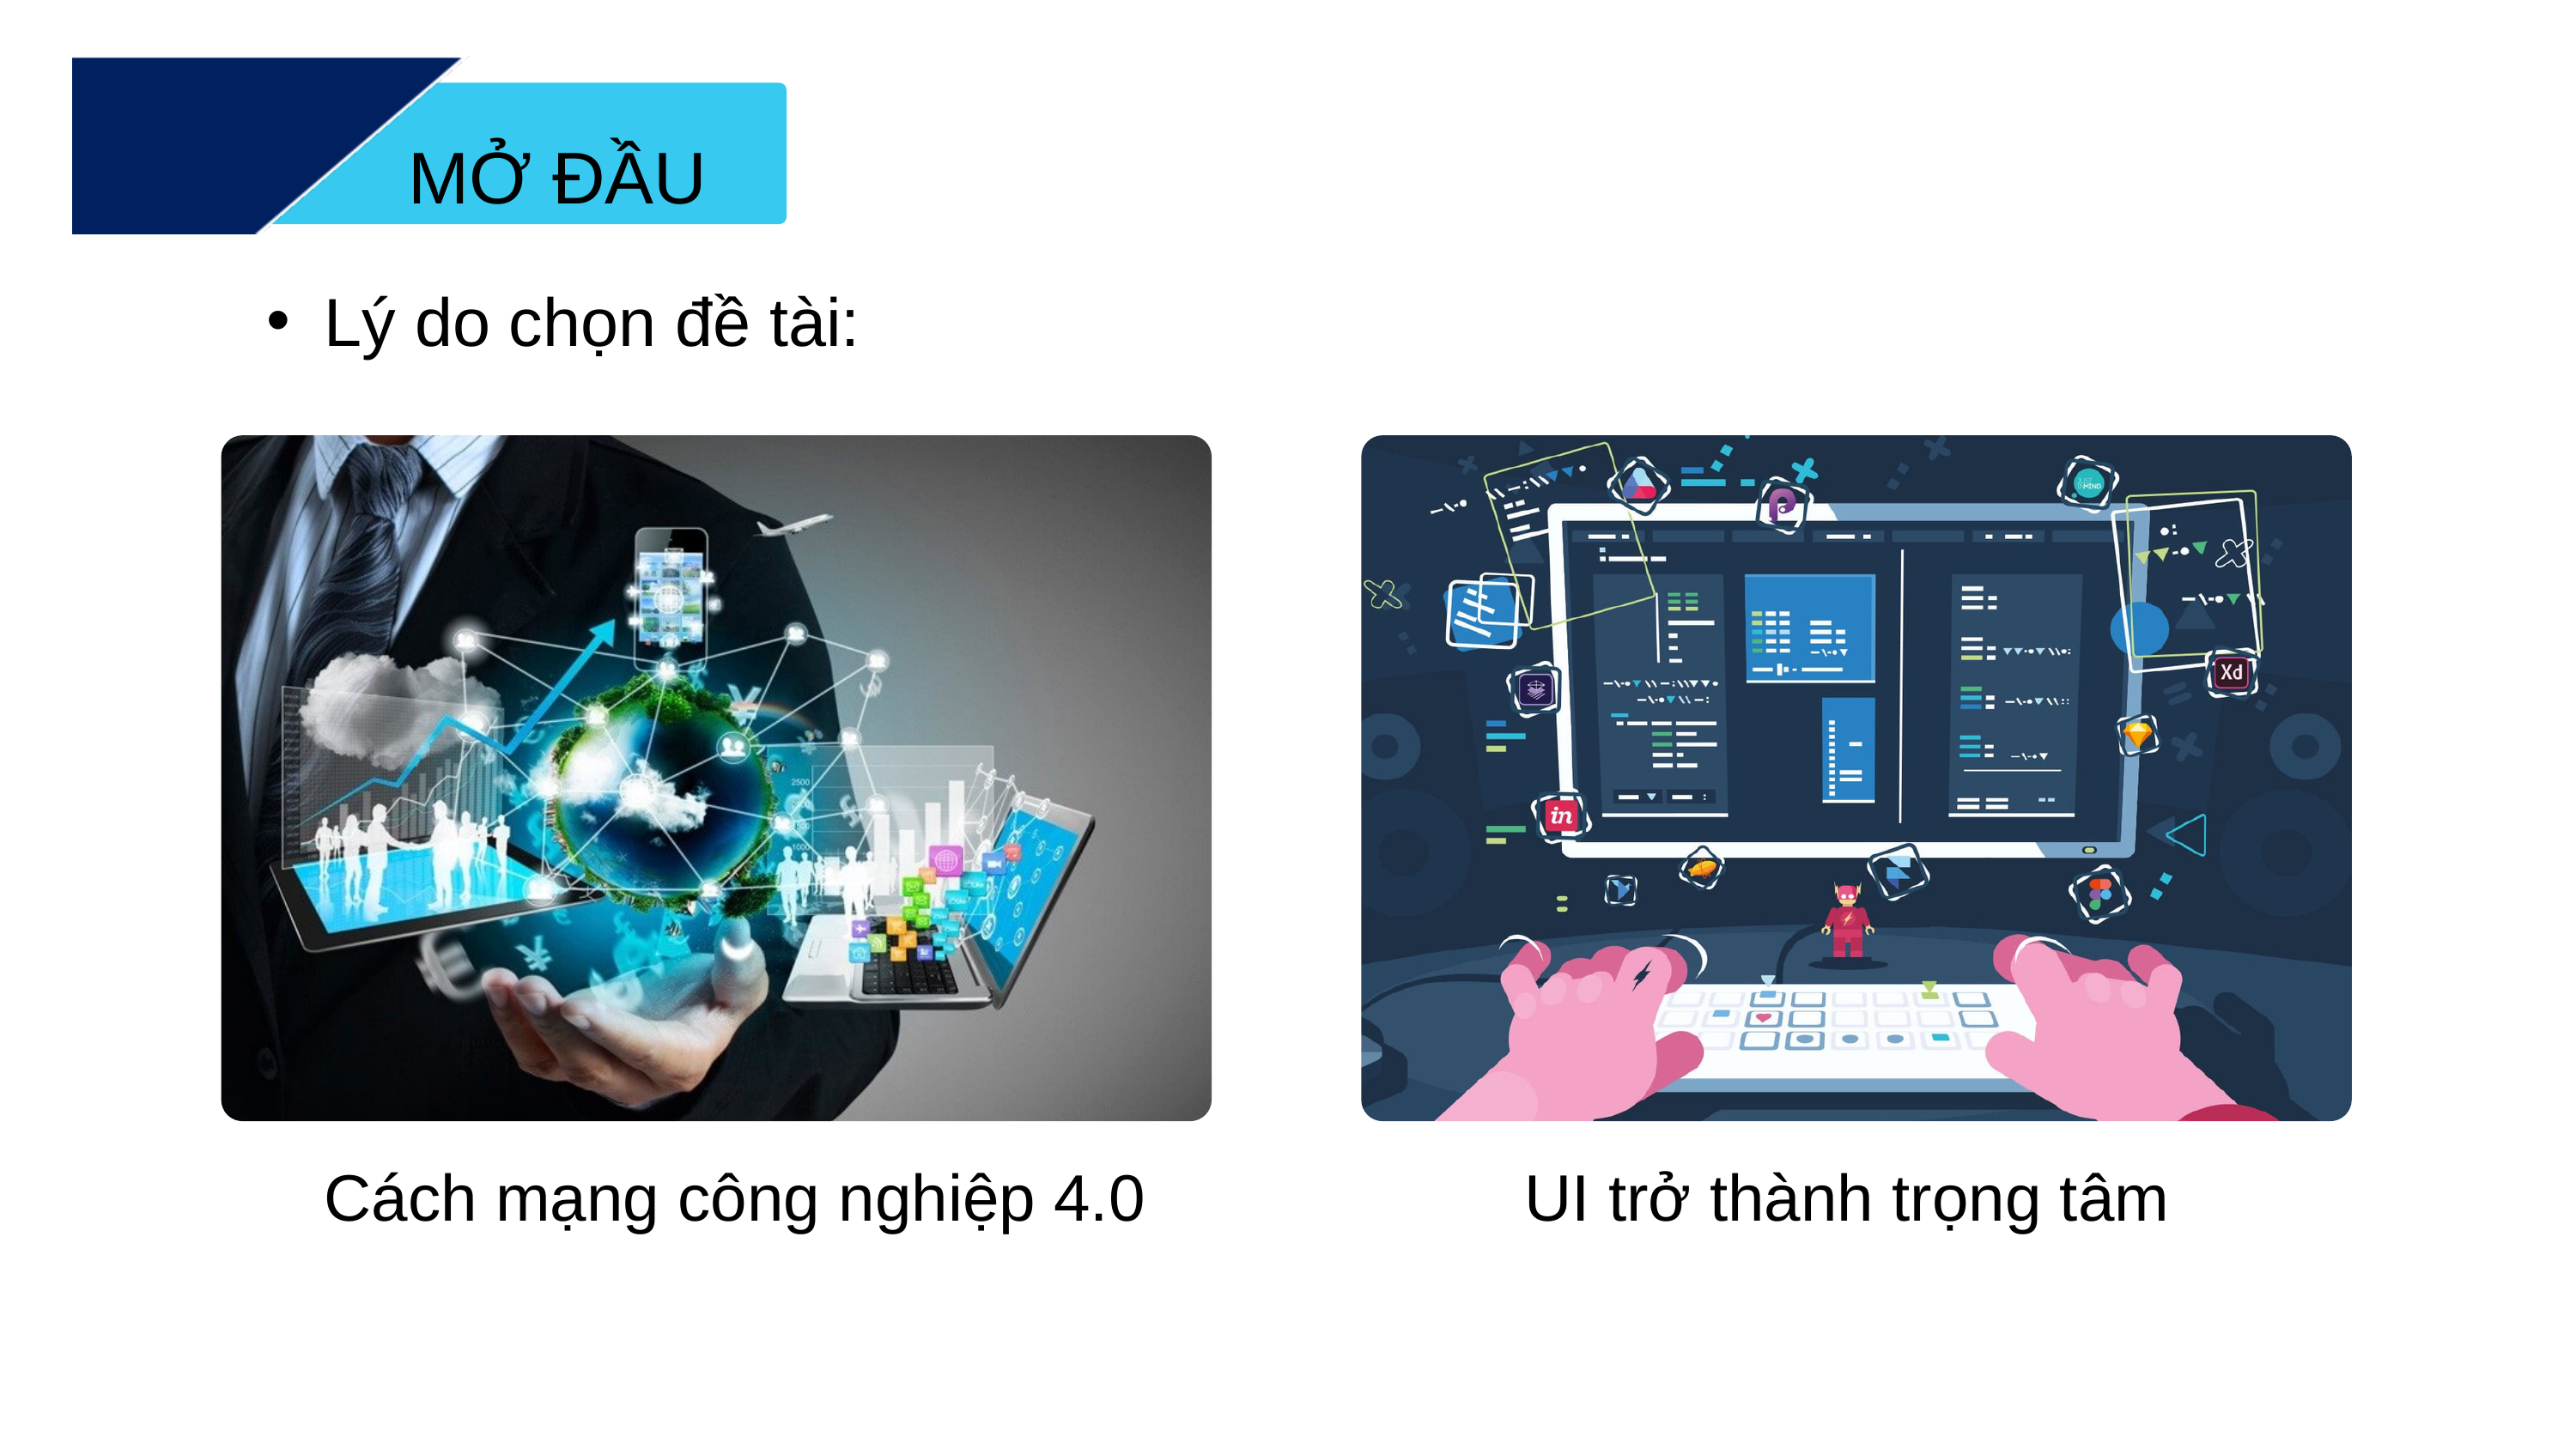

MỞ ĐẦU
Lý do chọn đề tài:

  Cách mạng công nghiệp 4.0
UI trở thành trọng tâm